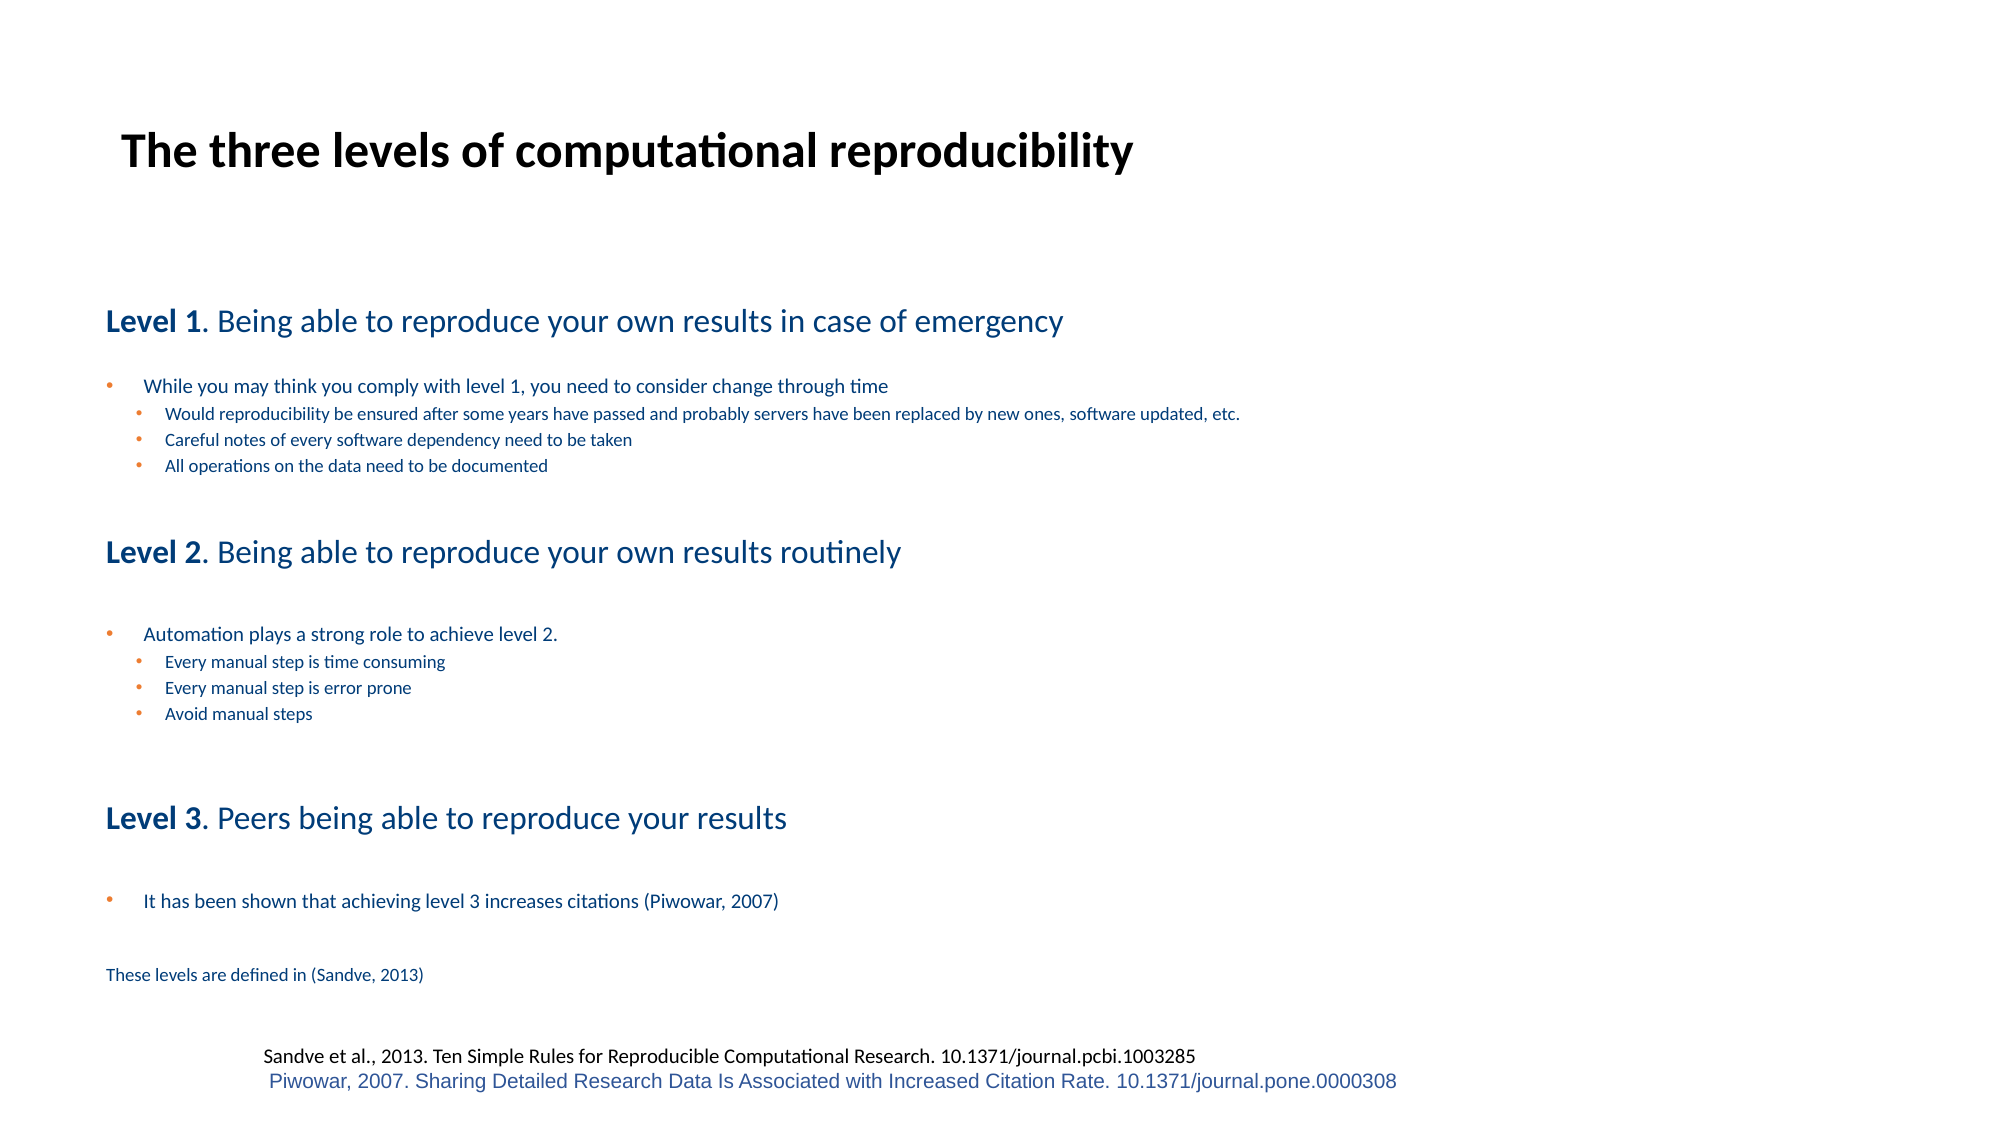

The three levels of reproducibility
# The three levels of computational reproducibility
Level 1. Being able to reproduce your own results in case of emergency

While you may think you comply with level 1, you need to consider change through time
Would reproducibility be ensured after some years have passed and probably servers have been replaced by new ones, software updated, etc.
Careful notes of every software dependency need to be taken
All operations on the data need to be documented

Level 2. Being able to reproduce your own results routinely

Automation plays a strong role to achieve level 2.
Every manual step is time consuming
Every manual step is error prone
Avoid manual steps

Level 3. Peers being able to reproduce your results

It has been shown that achieving level 3 increases citations (Piwowar, 2007)

These levels are defined in (Sandve, 2013)
Sandve et al., 2013. Ten Simple Rules for Reproducible Computational Research. 10.1371/journal.pcbi.1003285
 Piwowar, 2007. Sharing Detailed Research Data Is Associated with Increased Citation Rate. 10.1371/journal.pone.0000308
10